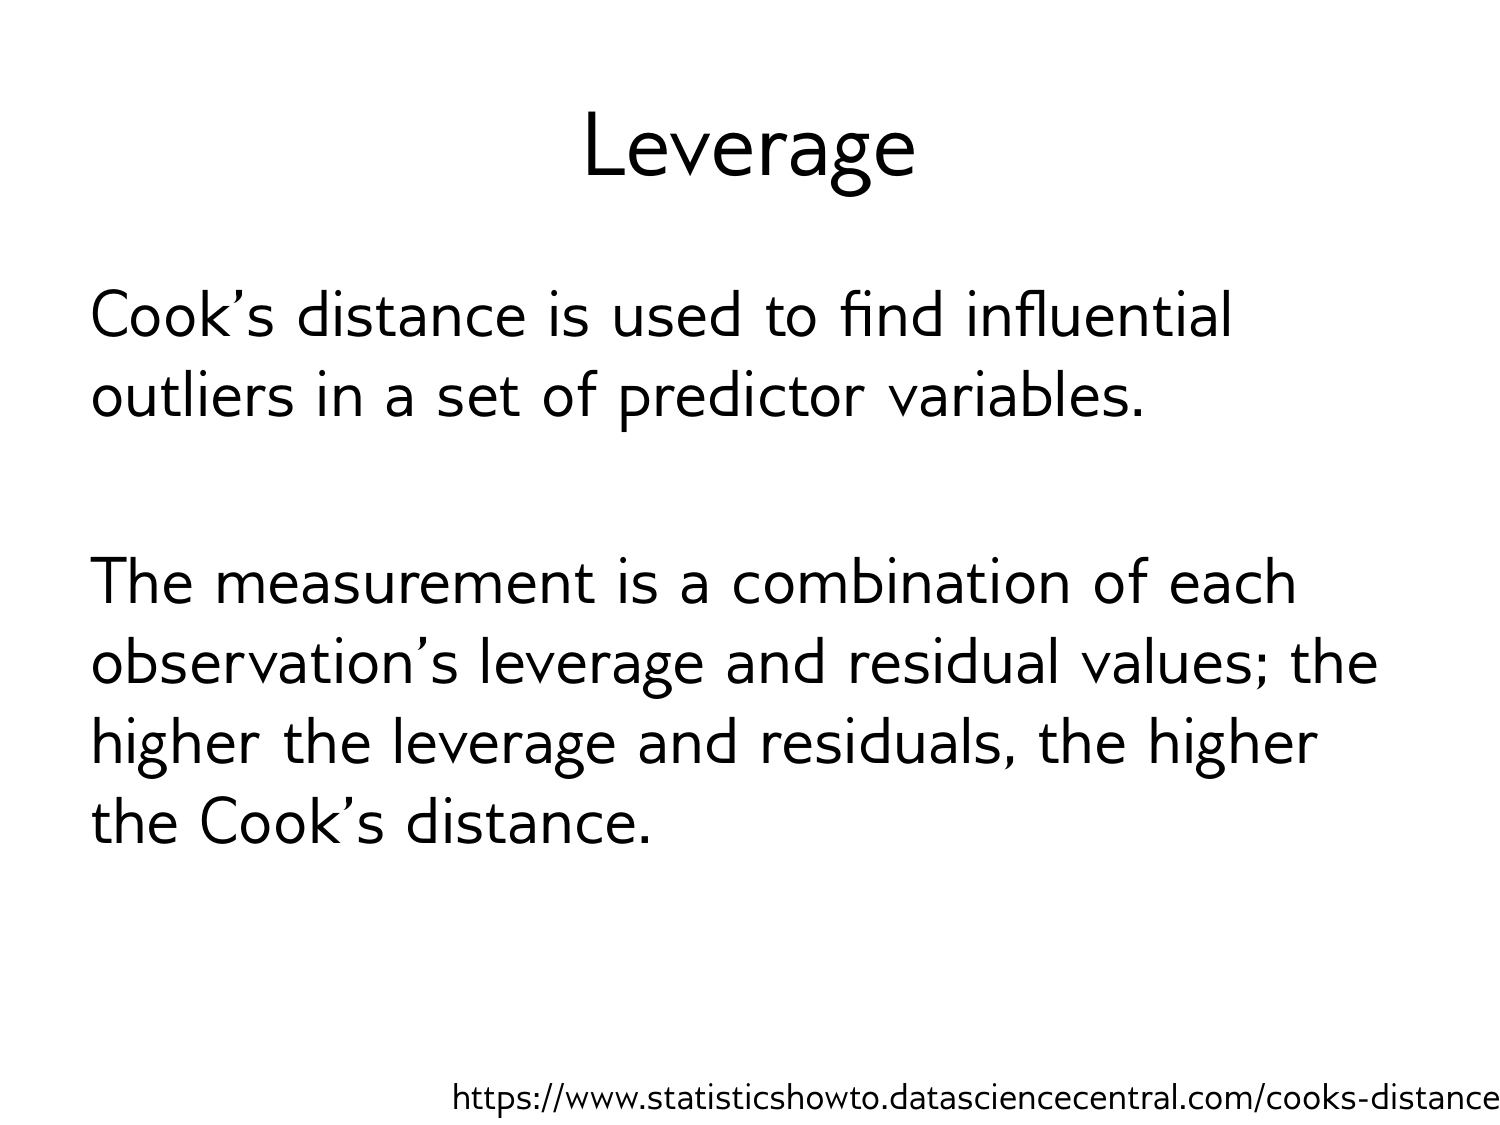

# Leverage
Cook’s distance is used to find influential outliers in a set of predictor variables.

The measurement is a combination of each observation’s leverage and residual values; the higher the leverage and residuals, the higher the Cook’s distance.
https://www.statisticshowto.datasciencecentral.com/cooks-distance/